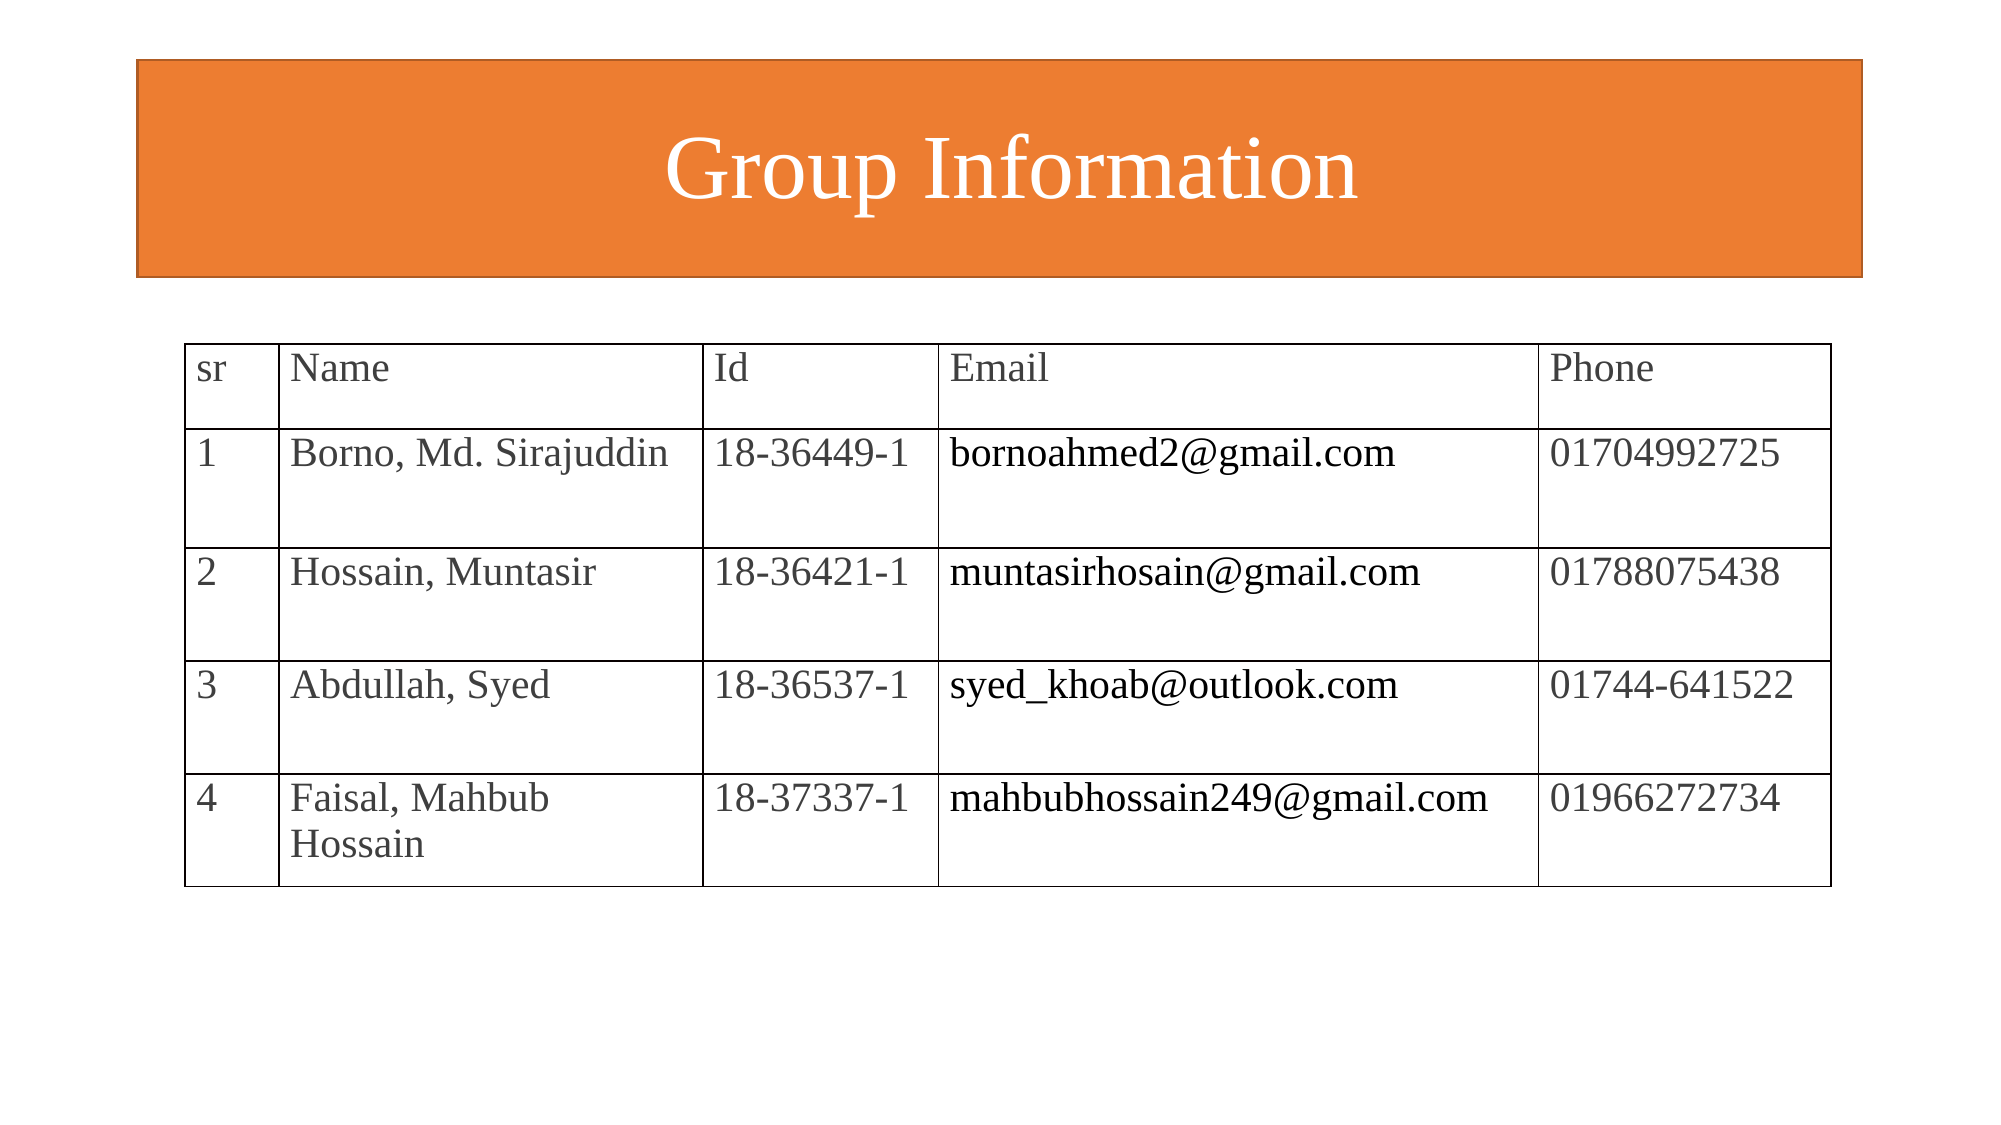

# Group Information
| sr | Name | Id | Email | Phone |
| --- | --- | --- | --- | --- |
| 1 | Borno, Md. Sirajuddin | 18-36449-1 | bornoahmed2@gmail.com | 01704992725 |
| 2 | Hossain, Muntasir | 18-36421-1 | muntasirhosain@gmail.com | 01788075438 |
| 3 | Abdullah, Syed | 18-36537-1 | syed\_khoab@outlook.com | 01744-641522 |
| 4 | Faisal, Mahbub Hossain | 18-37337-1 | mahbubhossain249@gmail.com | 01966272734 |